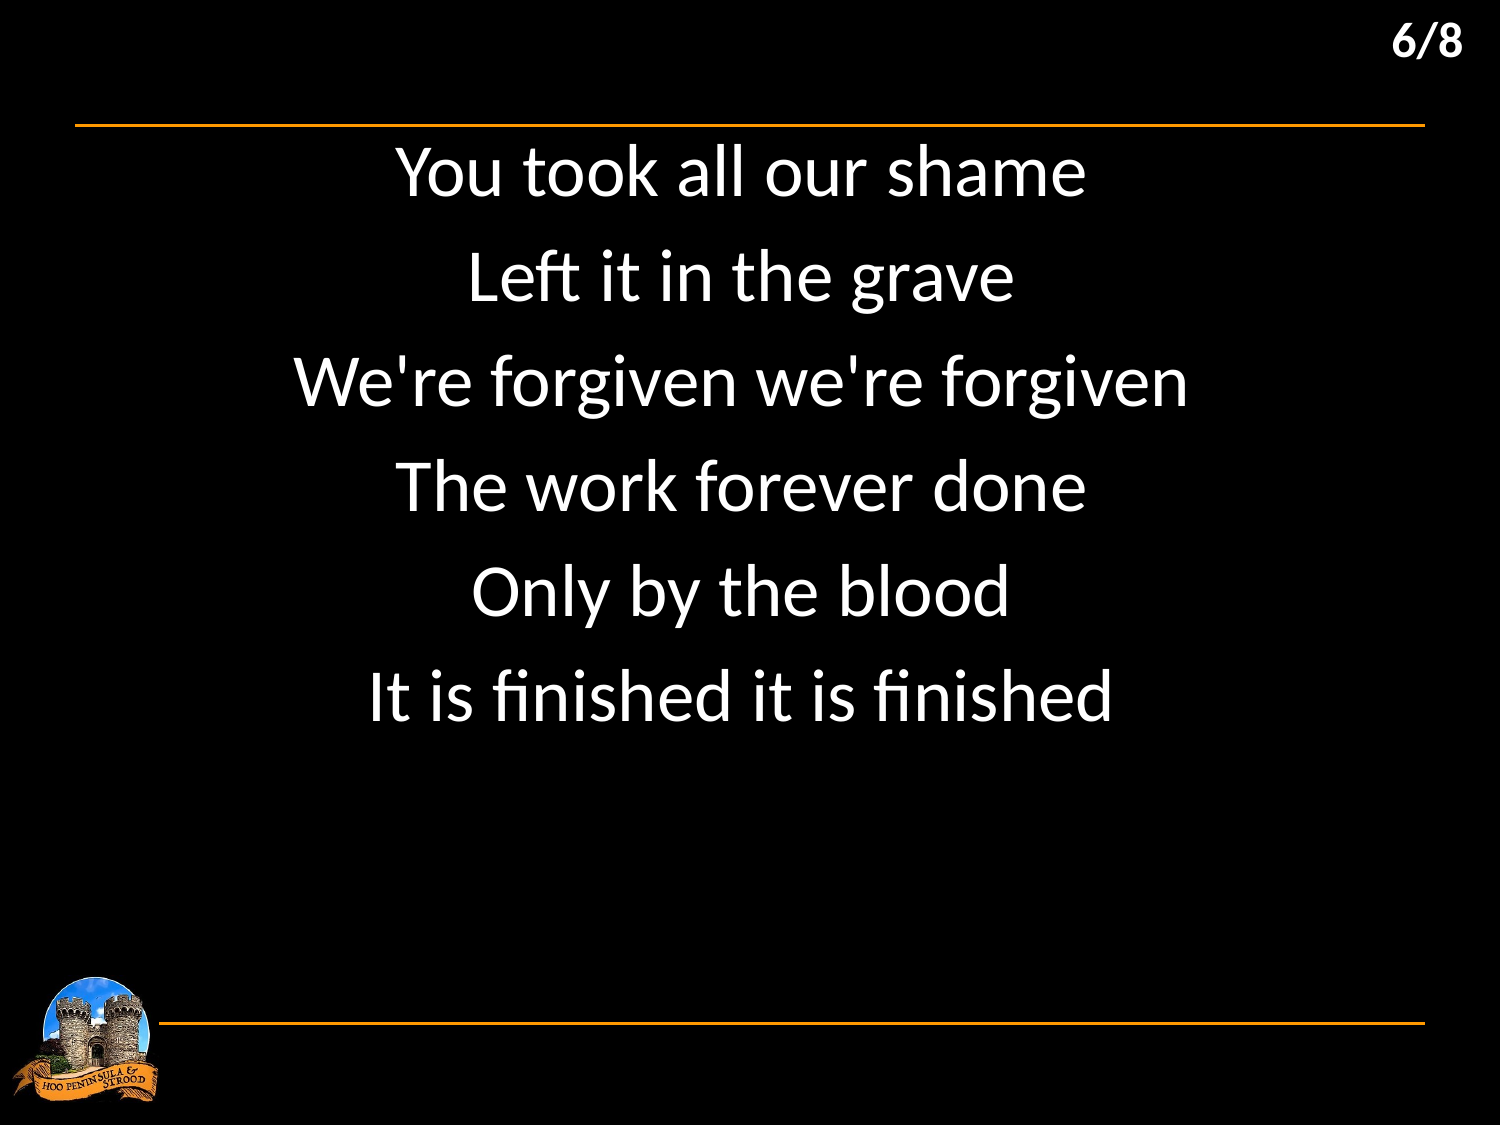

6/8
You took all our shame
Left it in the grave
We're forgiven we're forgiven
The work forever done
Only by the blood
It is finished it is finished